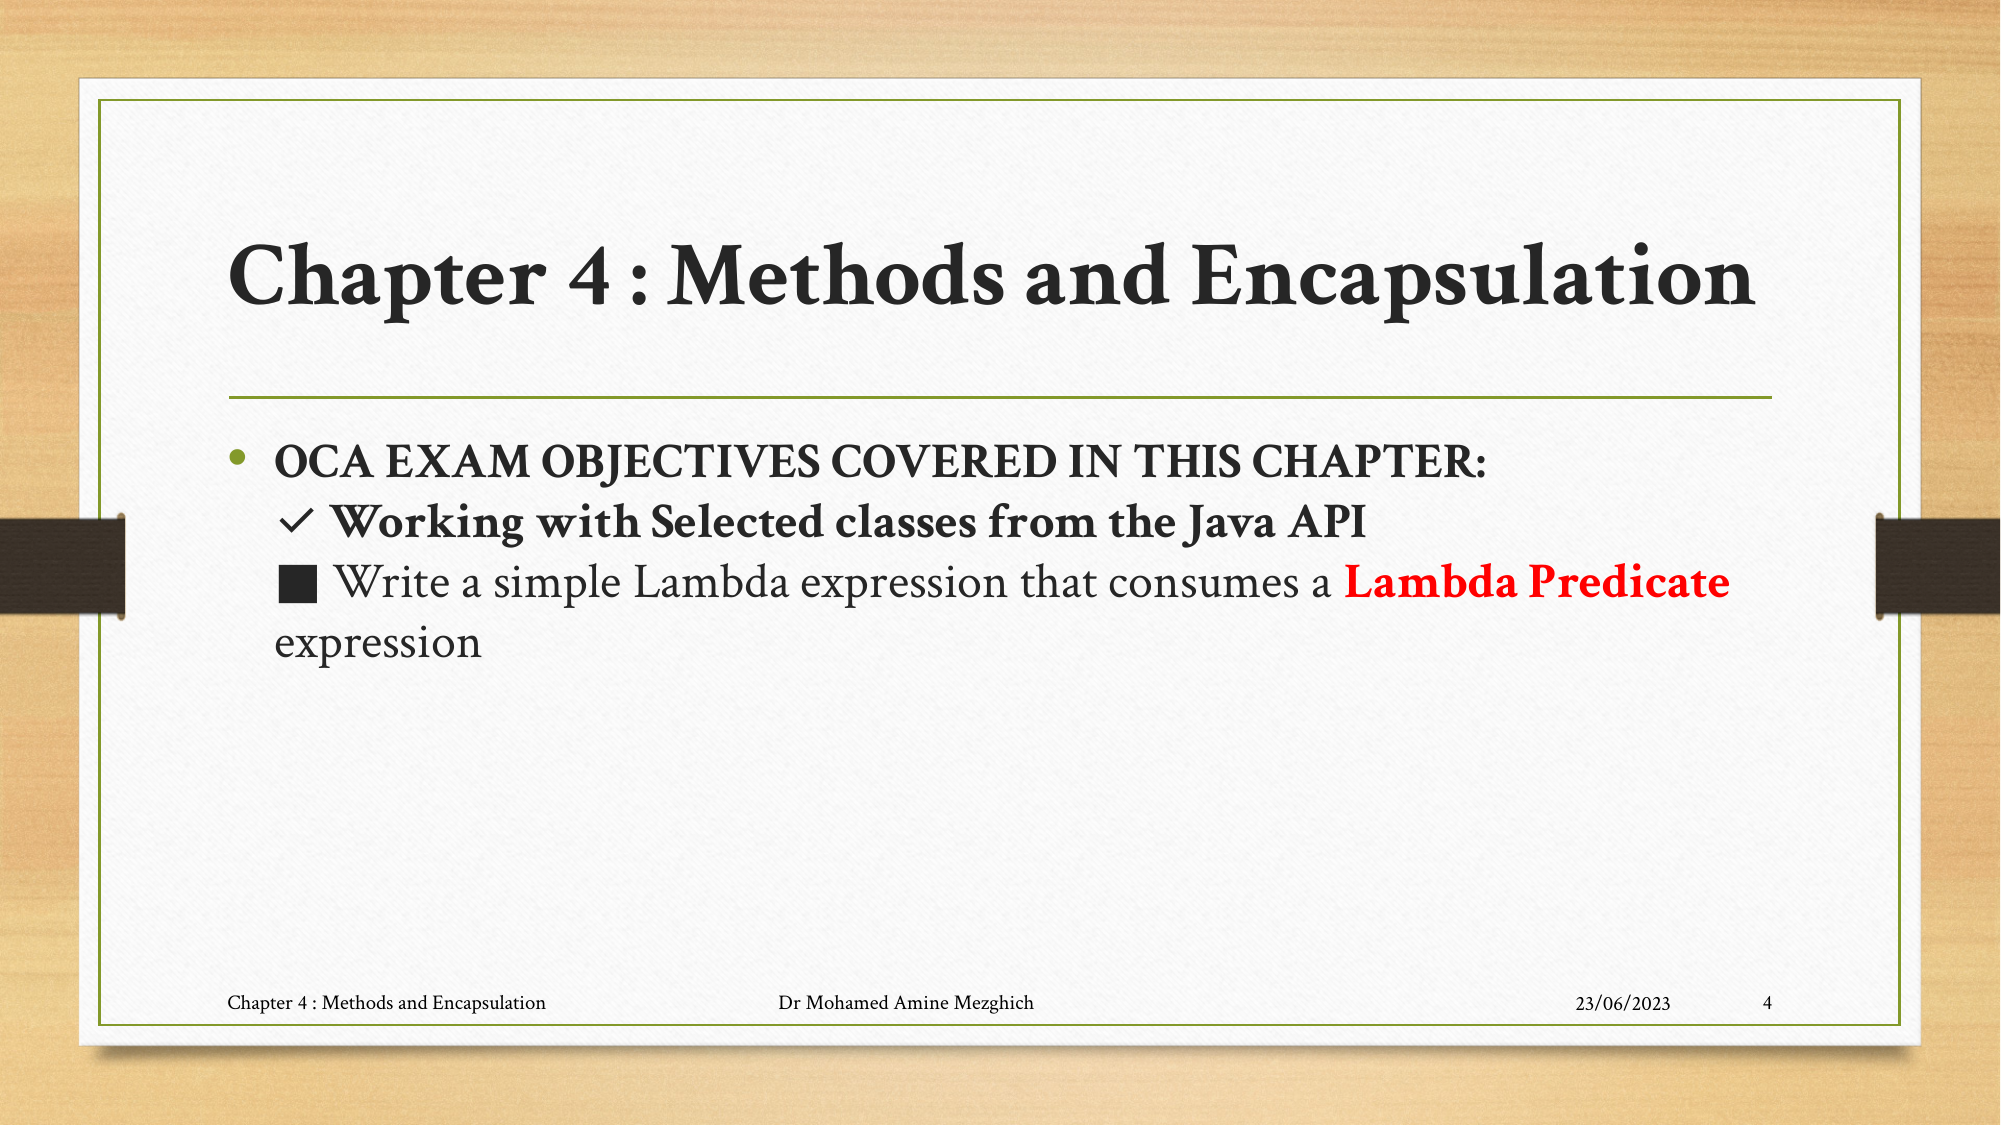

# Chapter 4 : Methods and Encapsulation
OCA EXAM OBJECTIVES COVERED IN THIS CHAPTER:
✓ Working with Selected classes from the Java API
■ Write a simple Lambda expression that consumes a Lambda Predicate expression
Chapter 4 : Methods and Encapsulation                                                 Dr Mohamed Amine Mezghich
23/06/2023
4